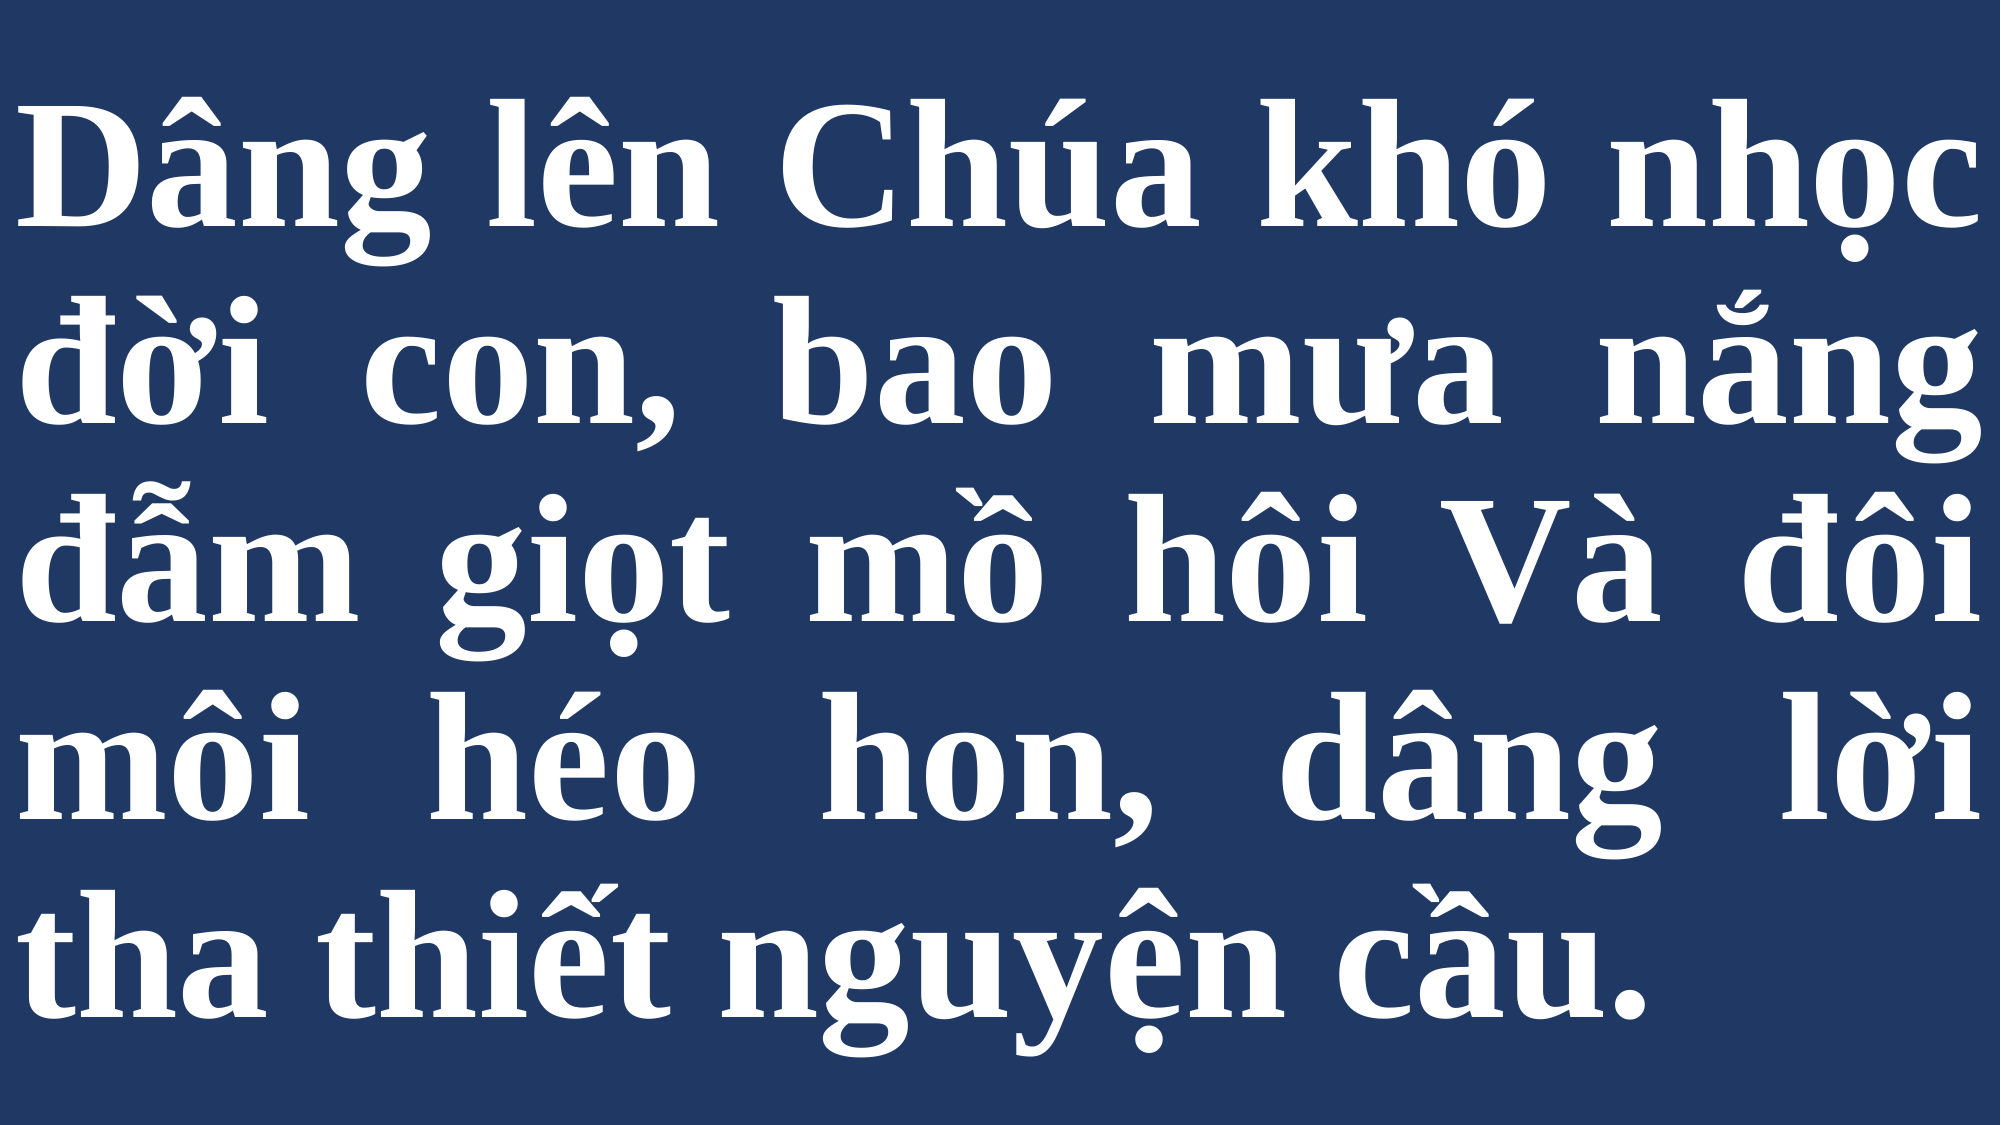

# Dâng lên Chúa khó nhọc đời con, bao mưa nắng đẫm giọt mồ hôi Và đôi môi héo hon, dâng lời tha thiết nguyện cầu.